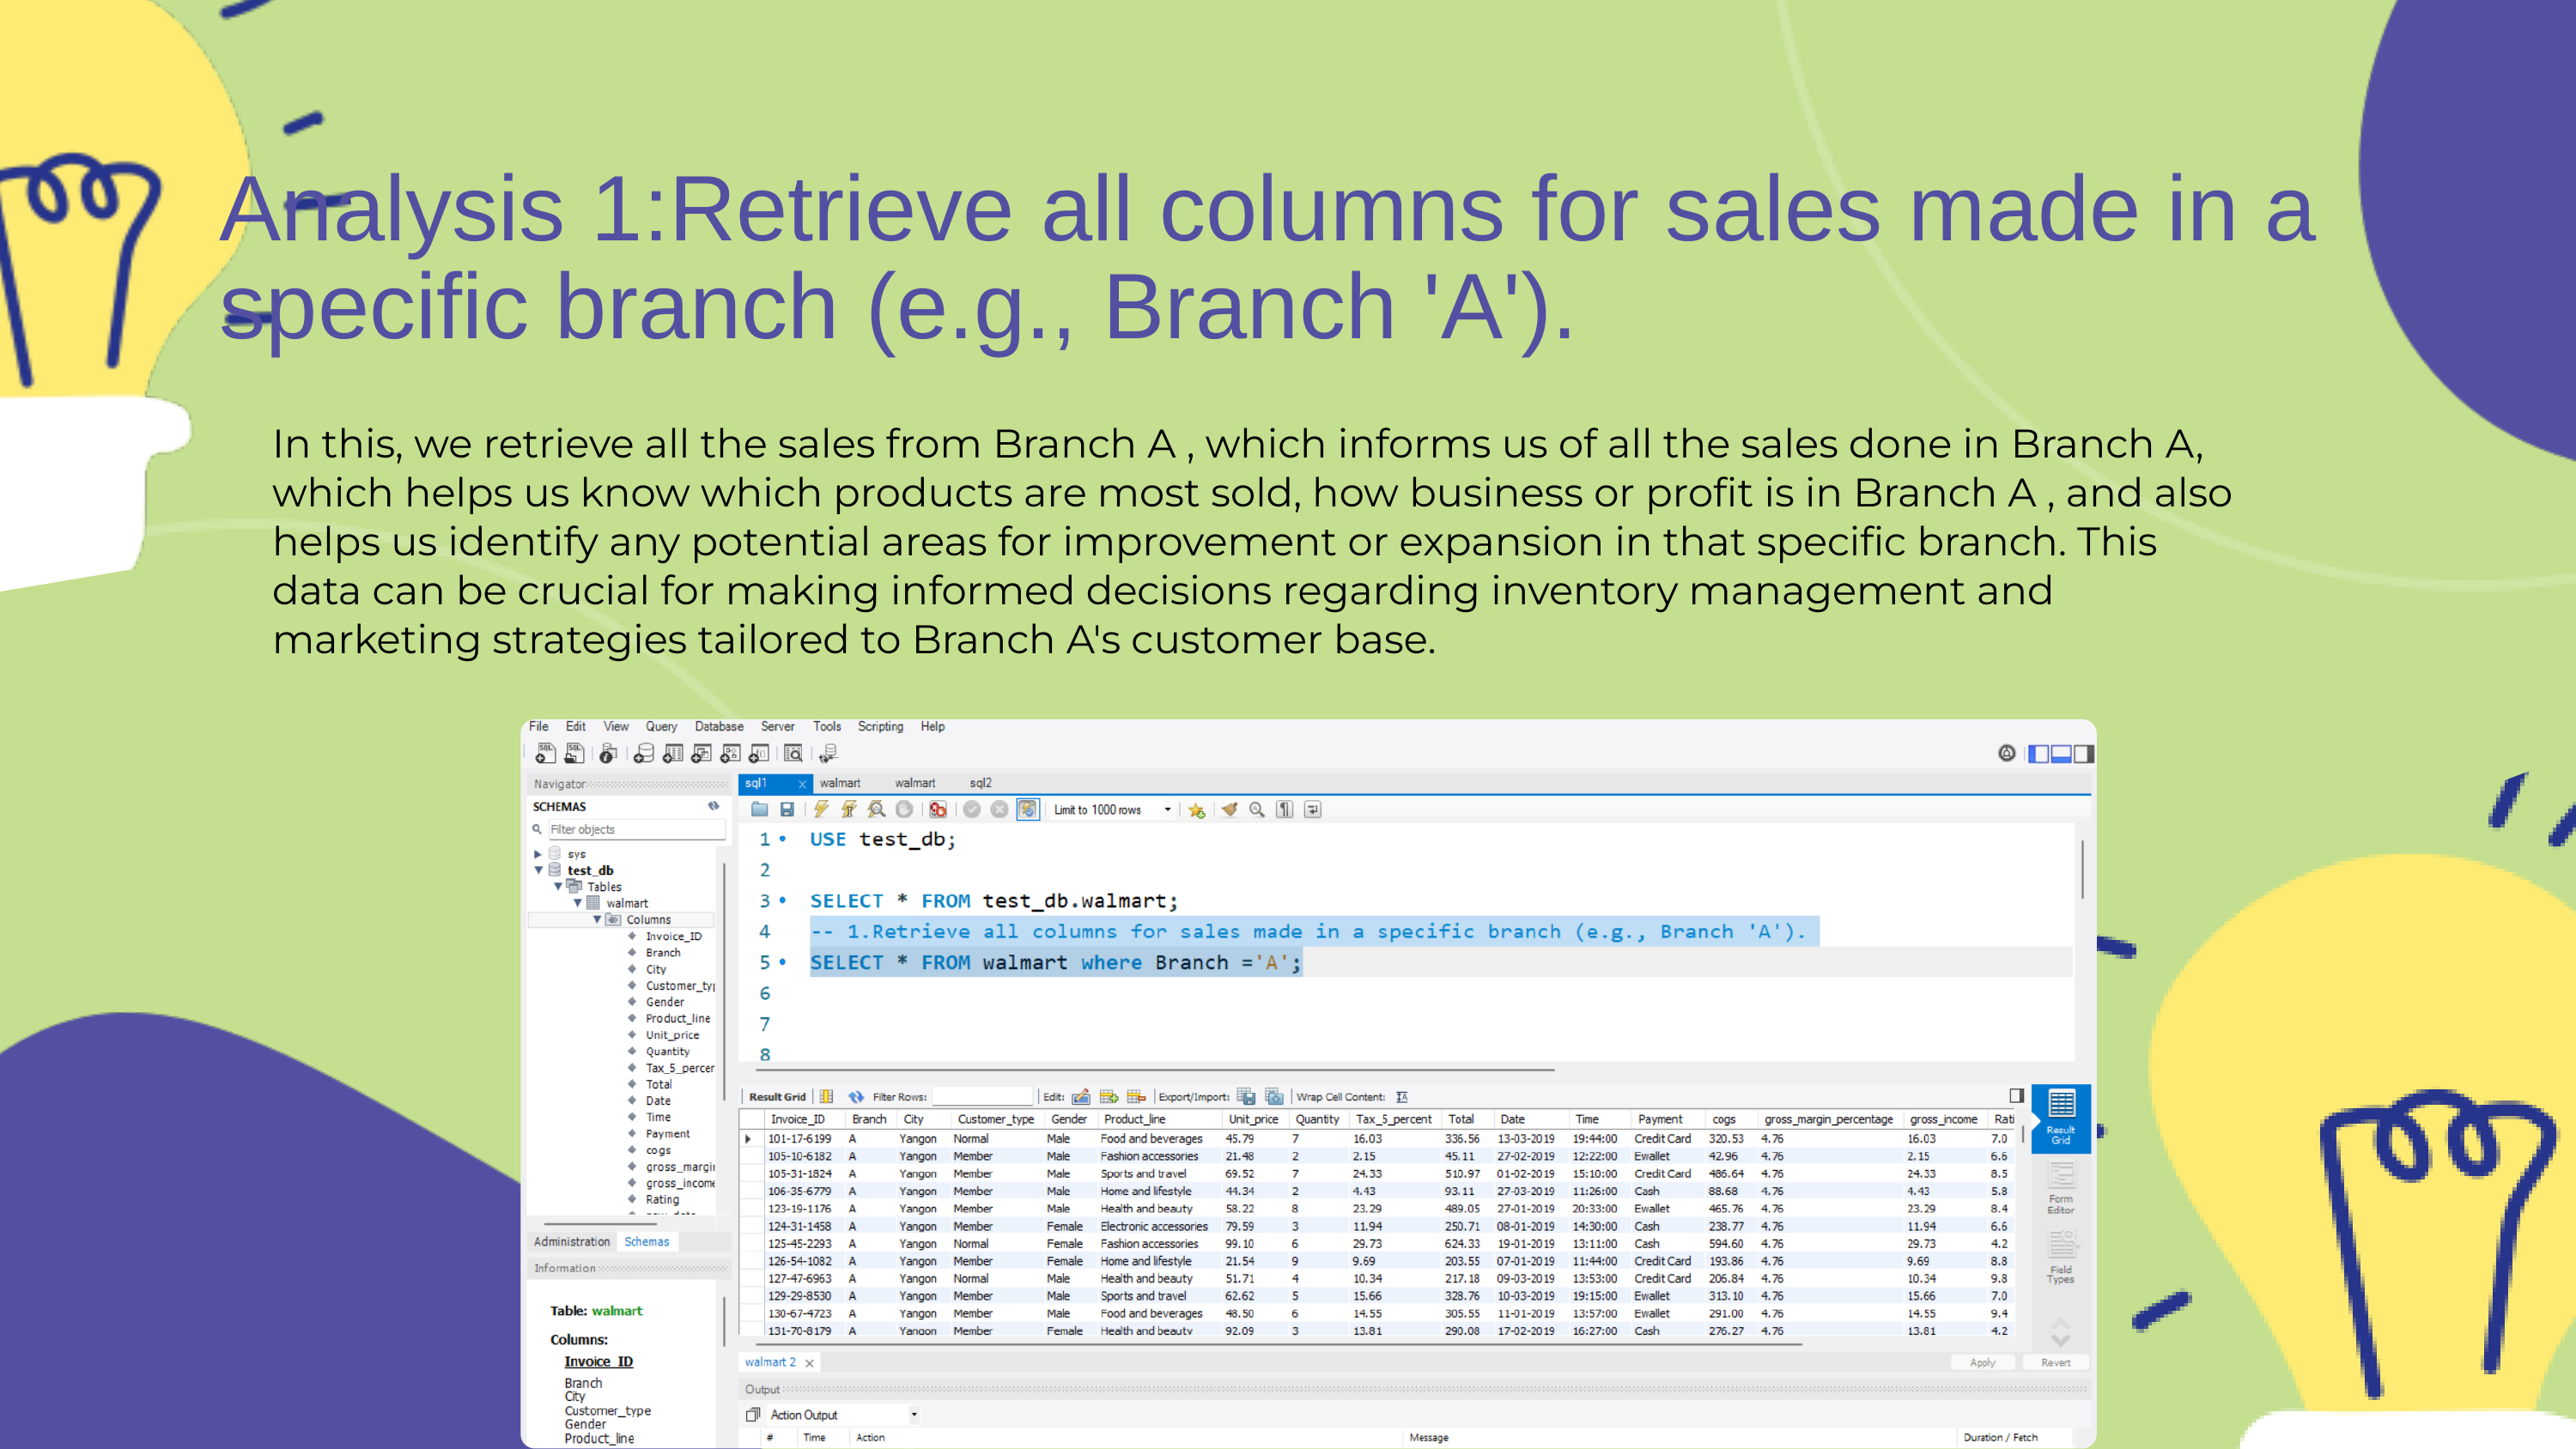

Analysis 1:Retrieve all columns for sales made in a specific branch (e.g., Branch 'A').
In this, we retrieve all the sales from Branch A , which informs us of all the sales done in Branch A, which helps us know which products are most sold, how business or profit is in Branch A , and also helps us identify any potential areas for improvement or expansion in that specific branch. This data can be crucial for making informed decisions regarding inventory management and marketing strategies tailored to Branch A's customer base.